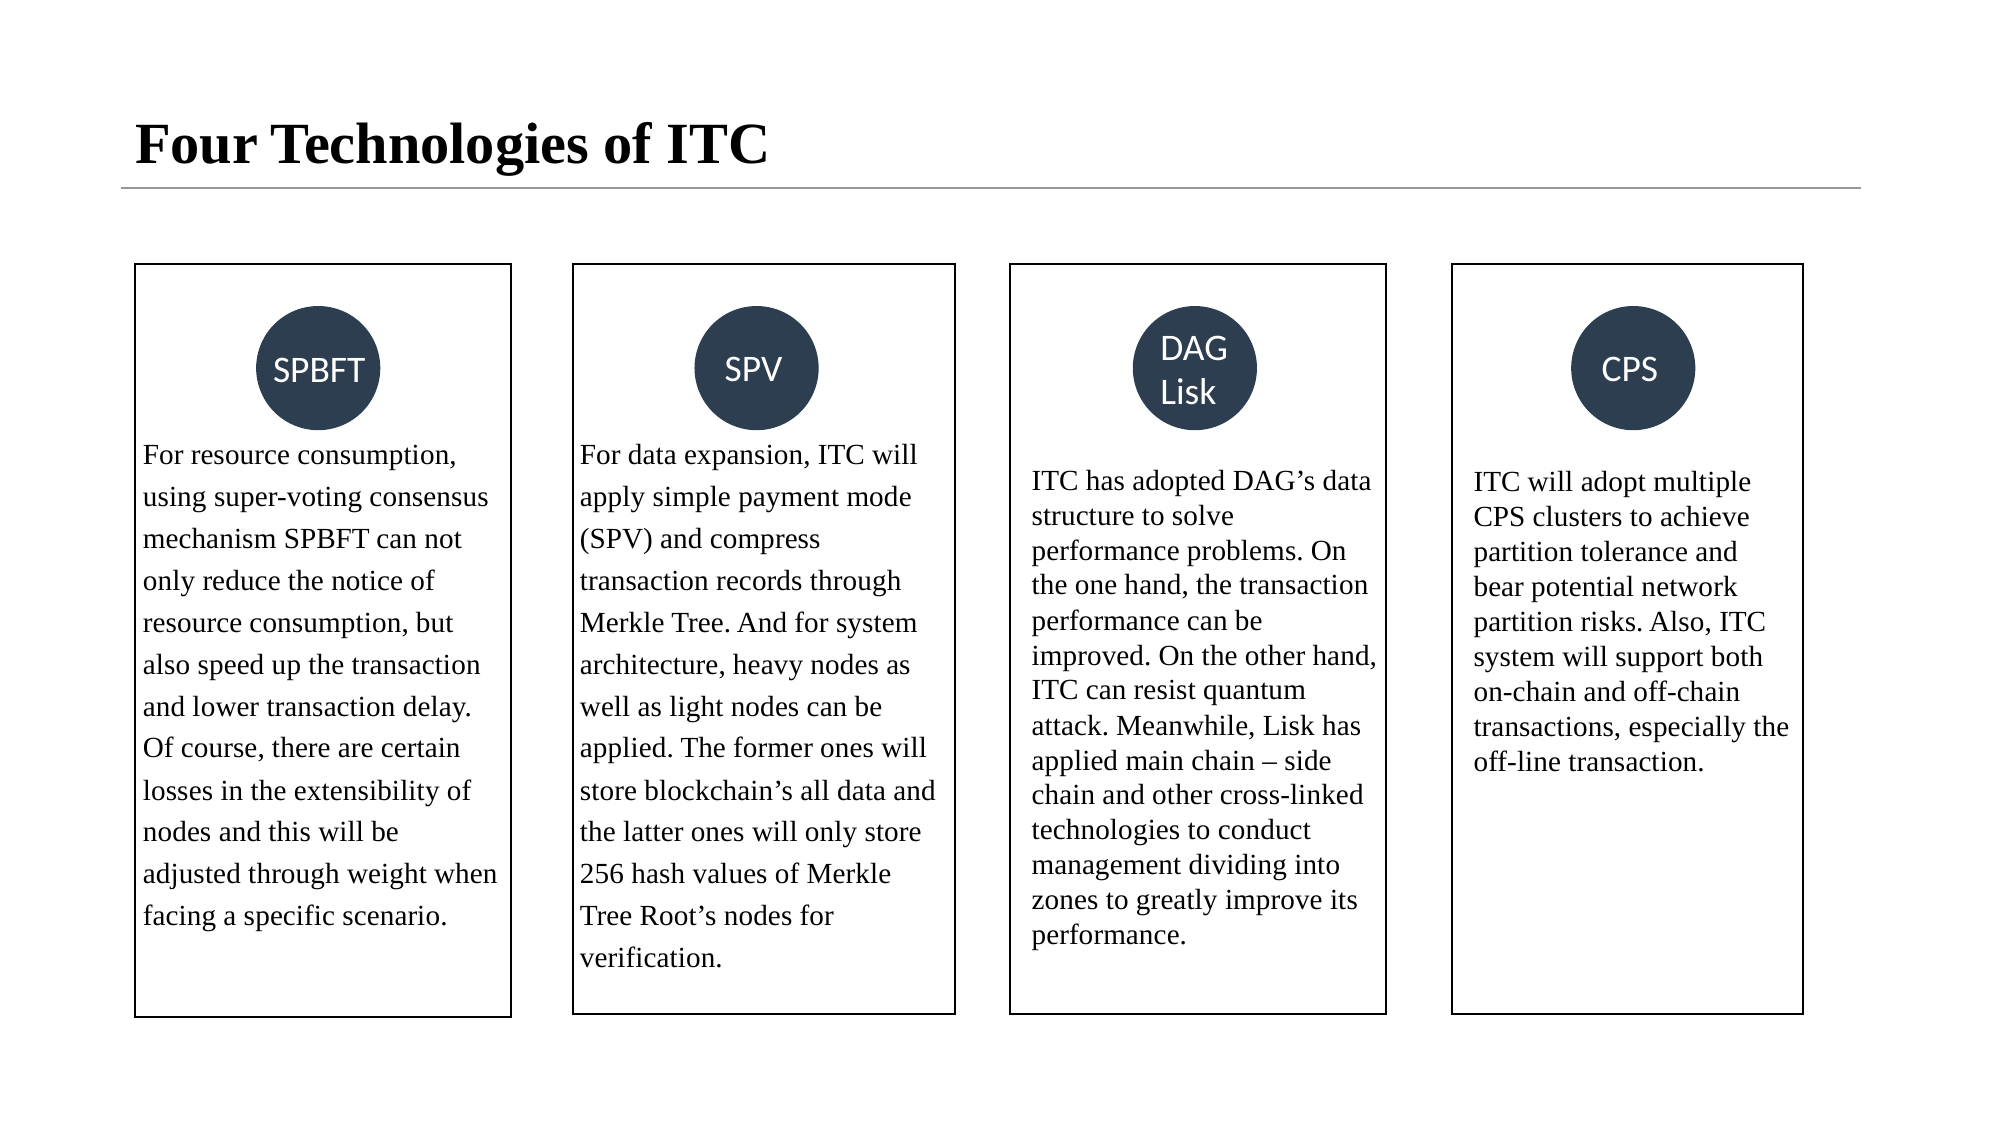

Four Technologies of ITC

DAG
Lisk
SPV
CPS
SPBFT
For resource consumption, using super-voting consensus mechanism SPBFT can not only reduce the notice of resource consumption, but also speed up the transaction and lower transaction delay. Of course, there are certain losses in the extensibility of nodes and this will be adjusted through weight when facing a specific scenario.

For data expansion, ITC will apply simple payment mode (SPV) and compress transaction records through Merkle Tree. And for system architecture, heavy nodes as well as light nodes can be applied. The former ones will store blockchain’s all data and the latter ones will only store 256 hash values of Merkle Tree Root’s nodes for verification.

ITC has adopted DAG’s data structure to solve performance problems. On the one hand, the transaction performance can be improved. On the other hand, ITC can resist quantum attack. Meanwhile, Lisk has applied main chain – side chain and other cross-linked technologies to conduct management dividing into zones to greatly improve its performance.

ITC will adopt multiple CPS clusters to achieve partition tolerance and bear potential network partition risks. Also, ITC system will support both on-chain and off-chain transactions, especially the off-line transaction.